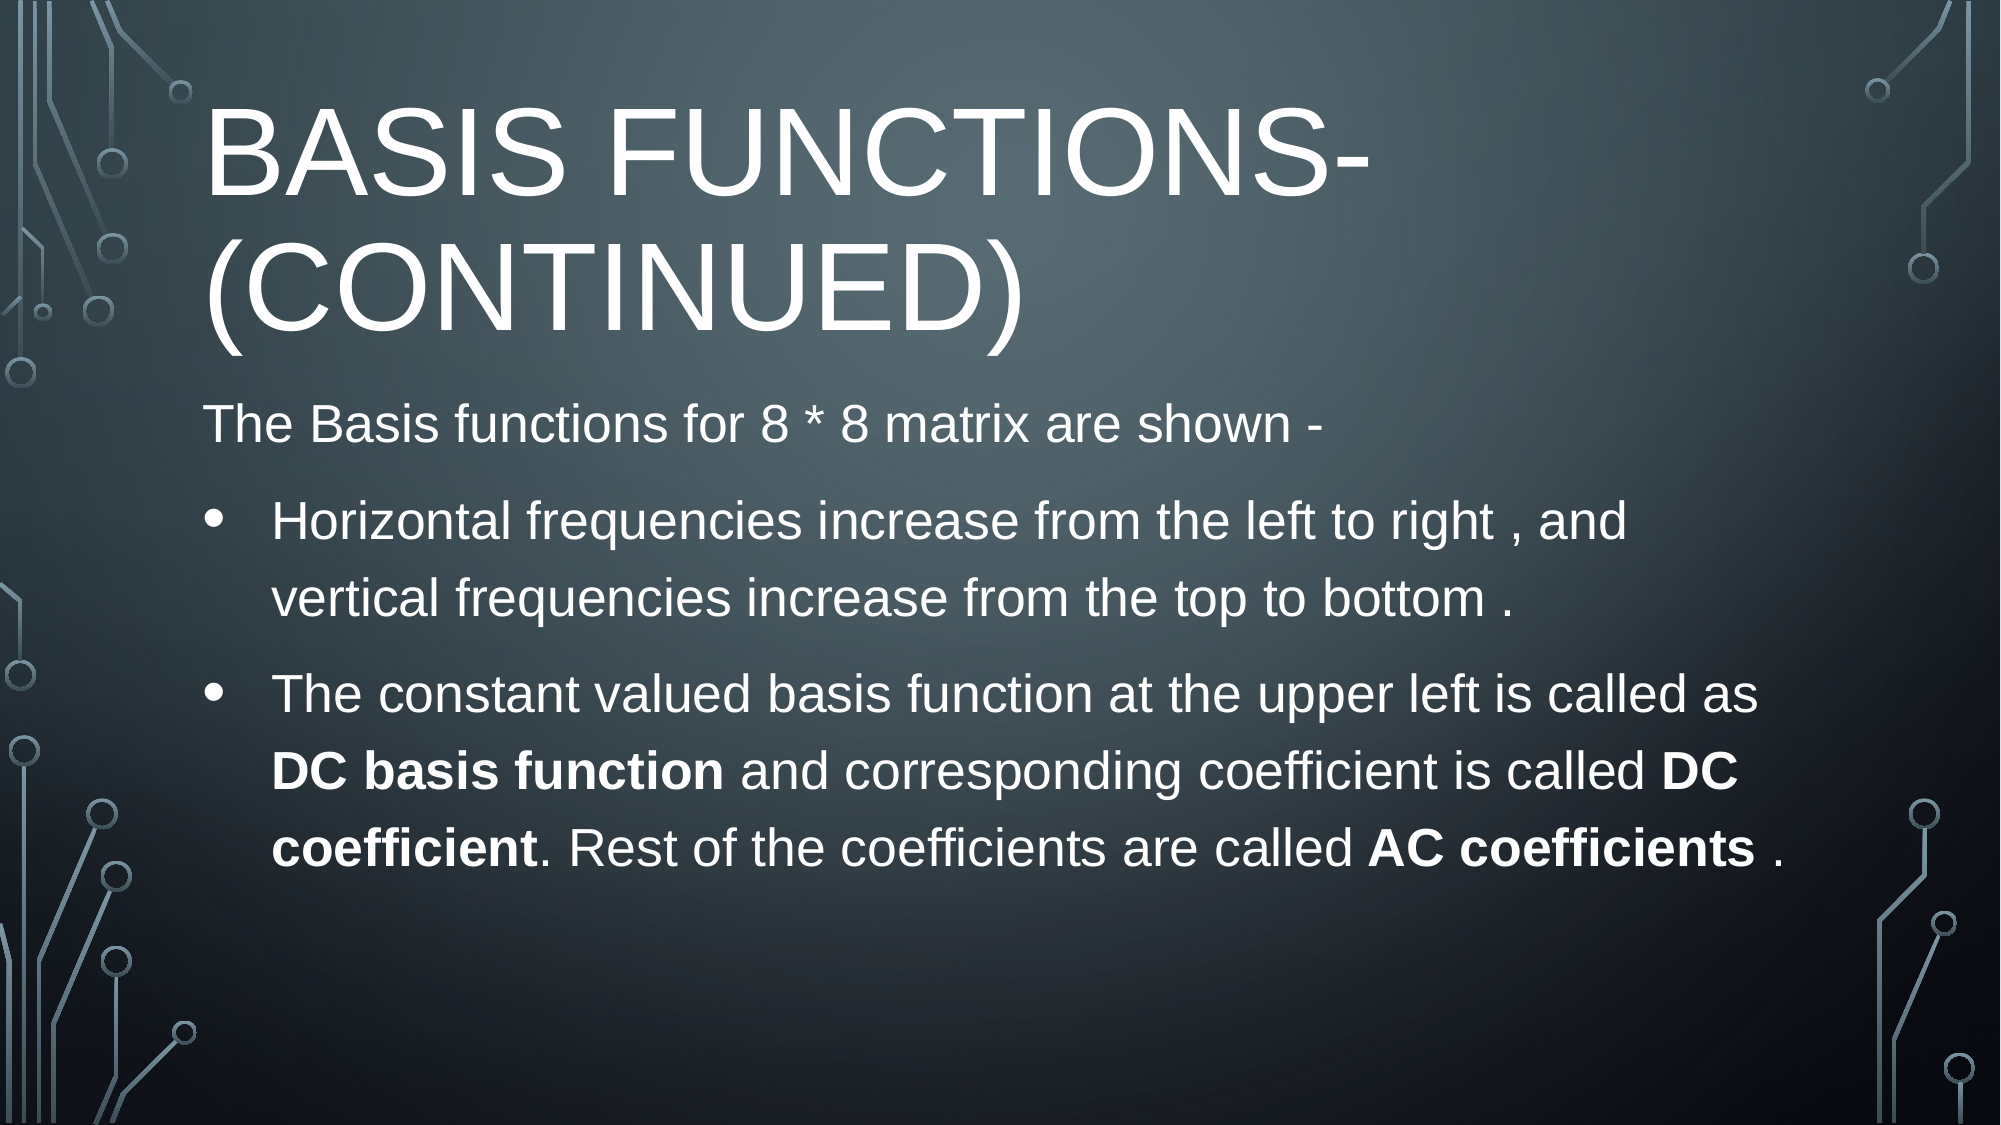

# Basis Functions-(Continued)
The Basis functions for 8 * 8 matrix are shown -
Horizontal frequencies increase from the left to right , and vertical frequencies increase from the top to bottom .
The constant valued basis function at the upper left is called as DC basis function and corresponding coefficient is called DC coefficient. Rest of the coefficients are called AC coefficients .